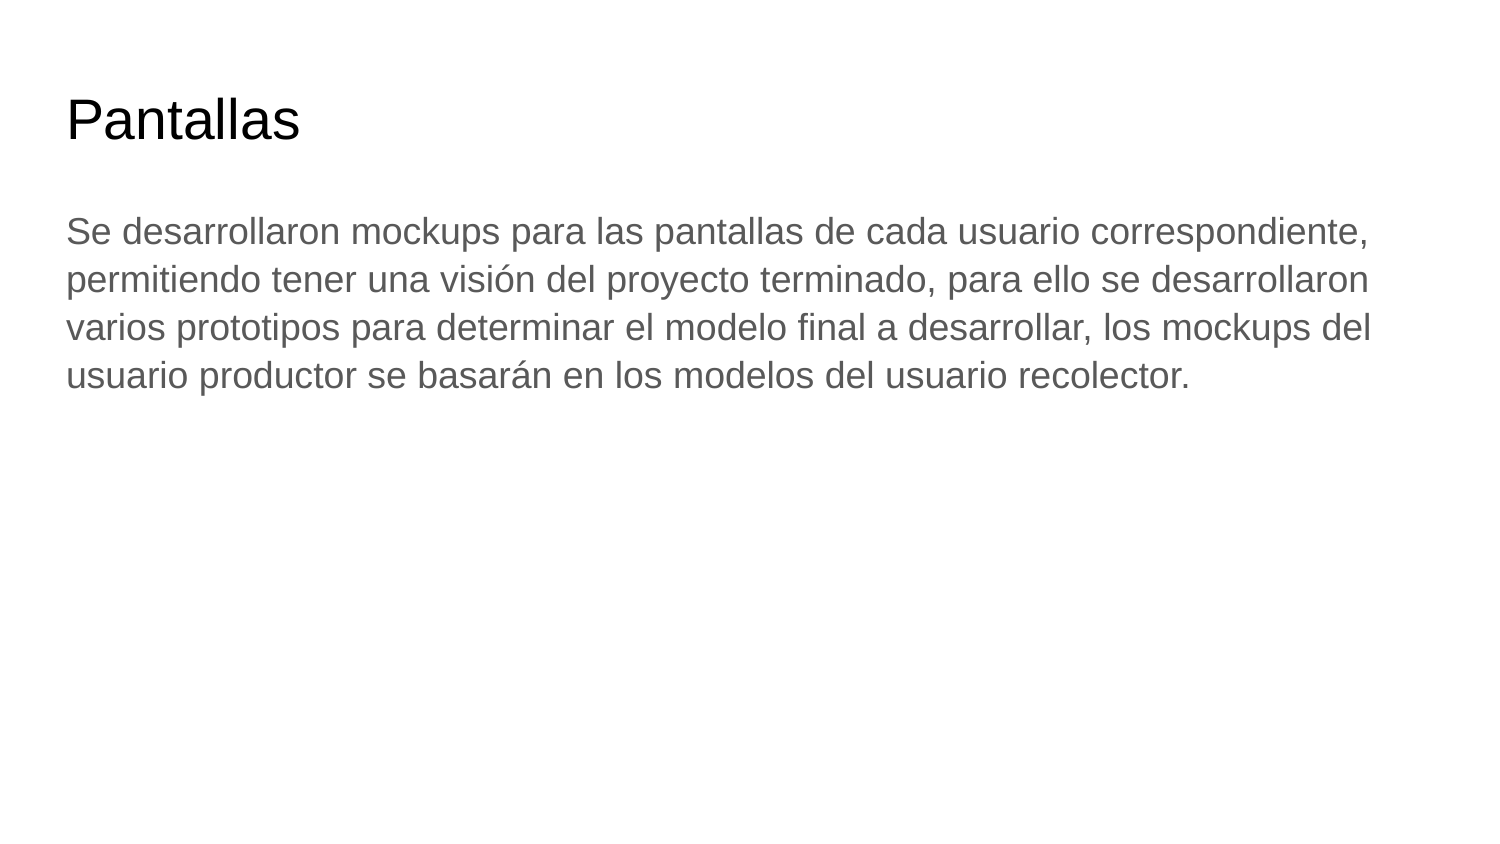

# Pantallas
Se desarrollaron mockups para las pantallas de cada usuario correspondiente, permitiendo tener una visión del proyecto terminado, para ello se desarrollaron varios prototipos para determinar el modelo final a desarrollar, los mockups del usuario productor se basarán en los modelos del usuario recolector.